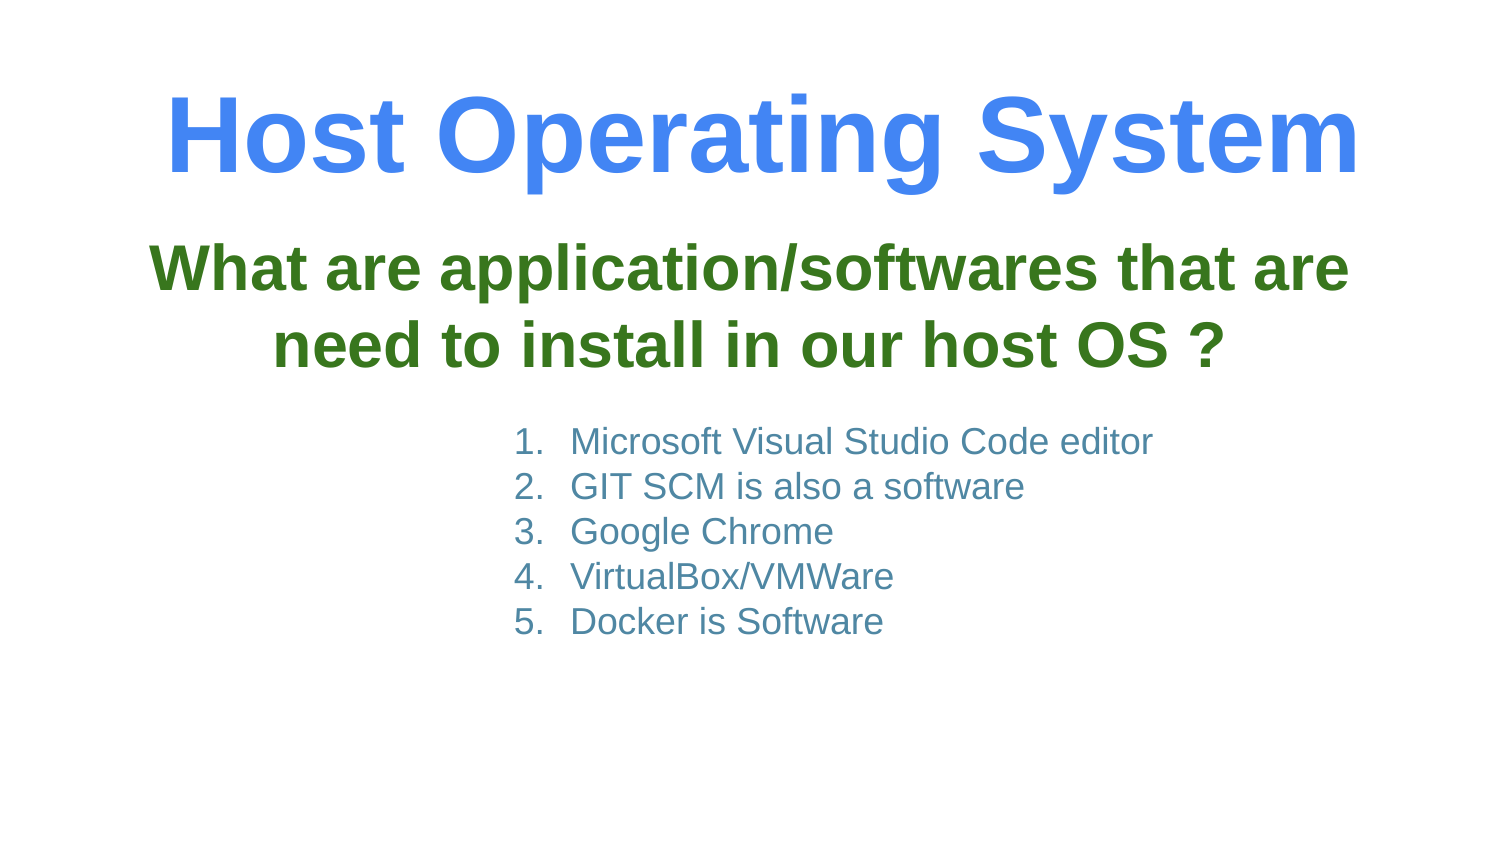

# Host Operating System
What are application/softwares that are need to install in our host OS ?
Microsoft Visual Studio Code editor
GIT SCM is also a software
Google Chrome
VirtualBox/VMWare
Docker is Software